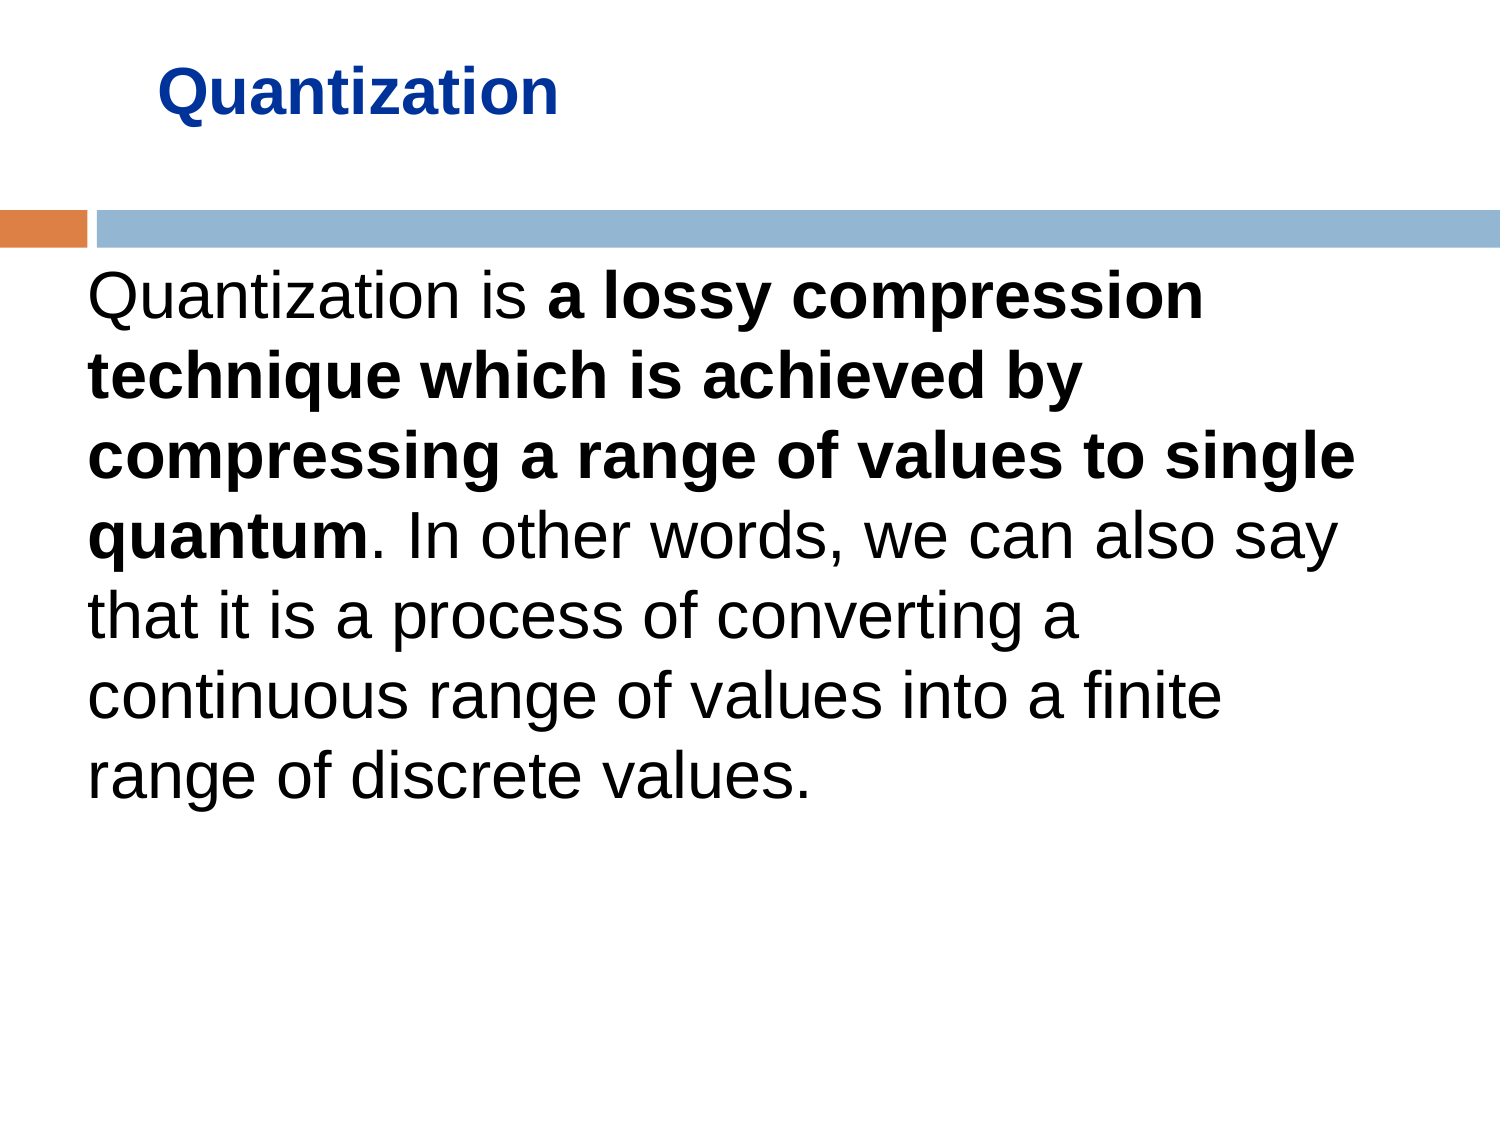

# Quantization
Quantization is a lossy compression technique which is achieved by compressing a range of values to single quantum. In other words, we can also say that it is a process of converting a continuous range of values into a finite range of discrete values.